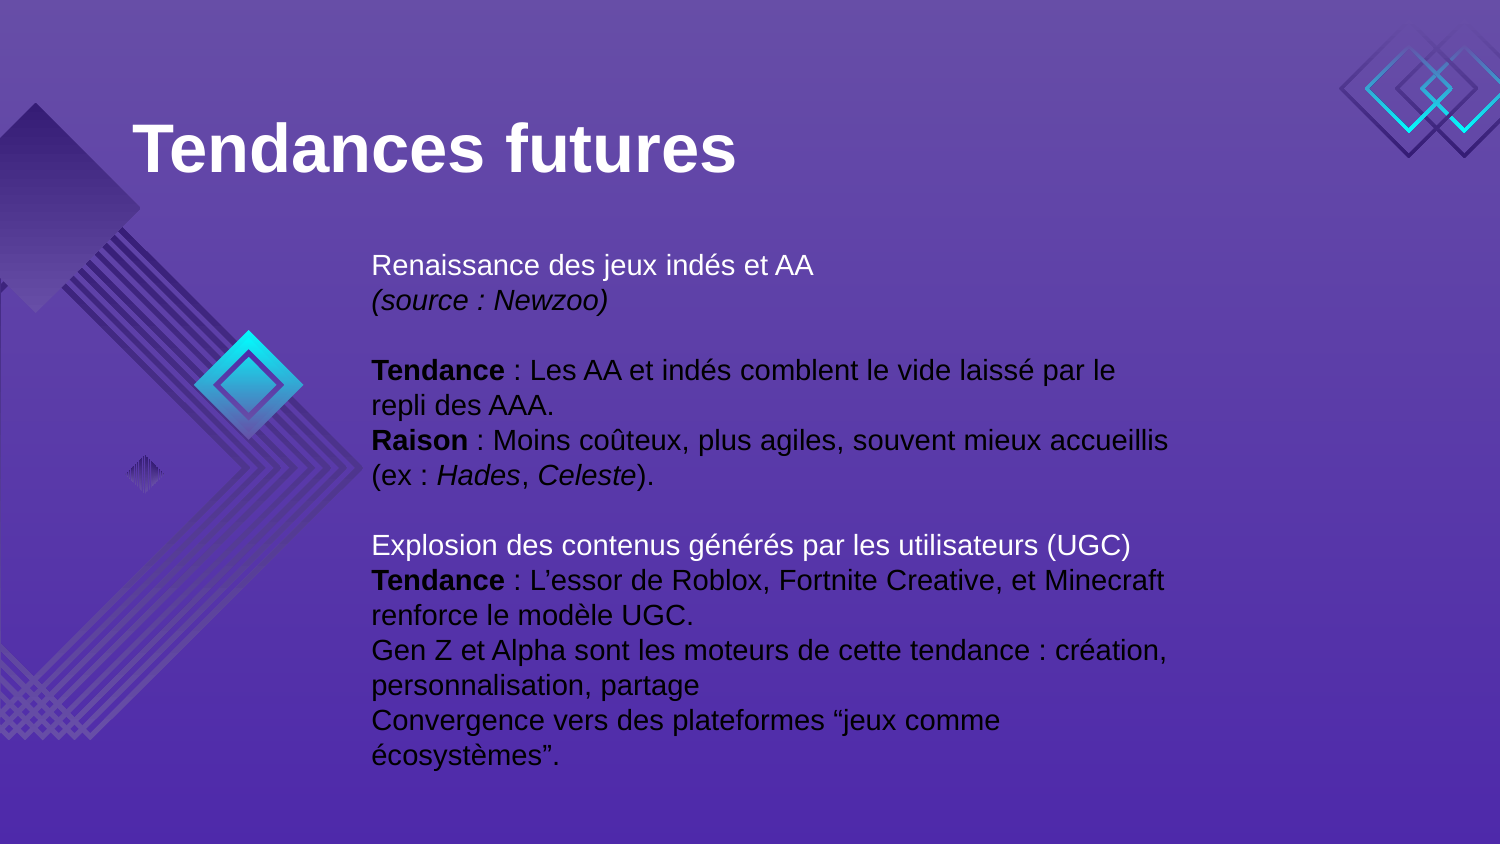

# Tendances futures
Renaissance des jeux indés et AA
(source : Newzoo)

Tendance : Les AA et indés comblent le vide laissé par le repli des AAA.
Raison : Moins coûteux, plus agiles, souvent mieux accueillis (ex : Hades, Celeste).

Explosion des contenus générés par les utilisateurs (UGC)
Tendance : L’essor de Roblox, Fortnite Creative, et Minecraft renforce le modèle UGC.
Gen Z et Alpha sont les moteurs de cette tendance : création, personnalisation, partage
Convergence vers des plateformes “jeux comme écosystèmes”.